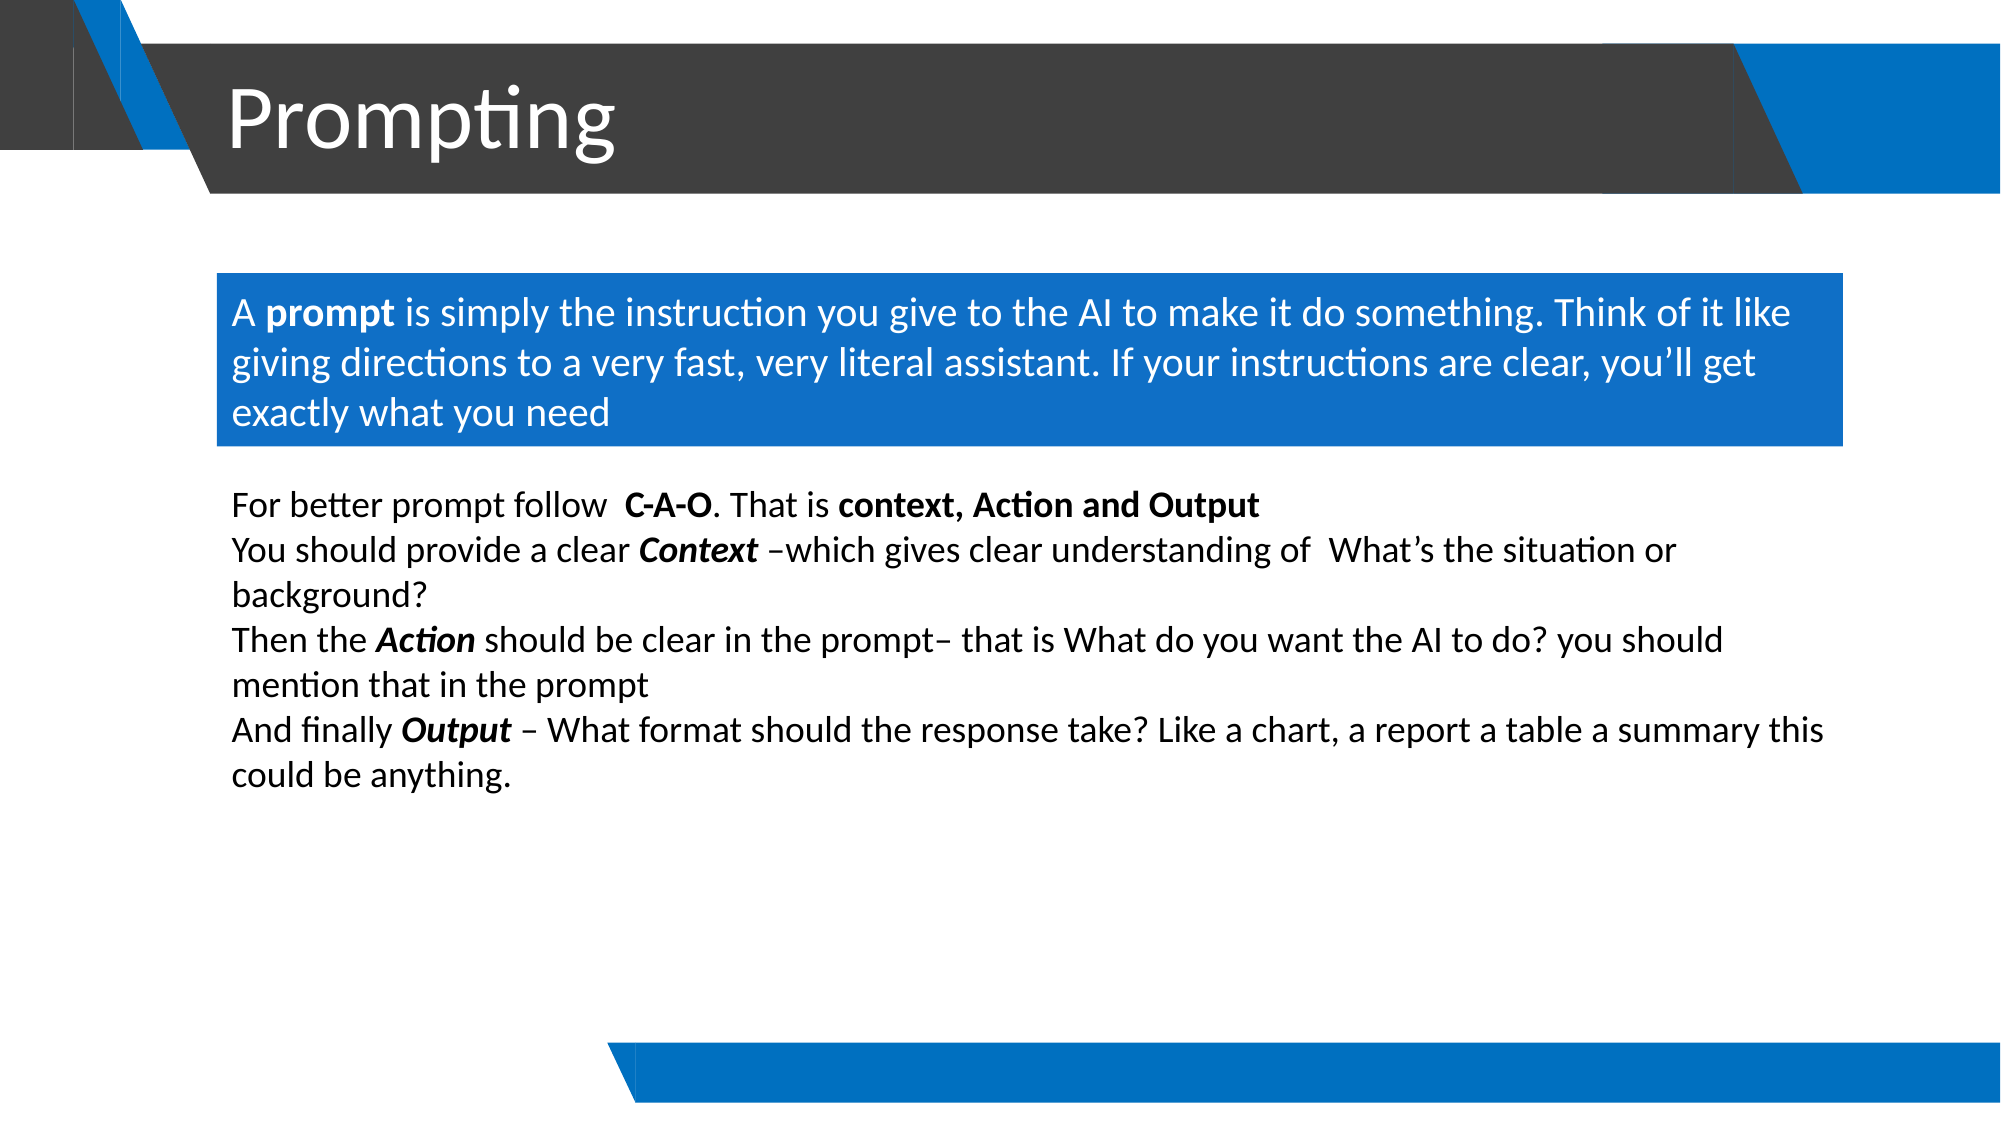

# Prompting
A prompt is simply the instruction you give to the AI to make it do something. Think of it like giving directions to a very fast, very literal assistant. If your instructions are clear, you’ll get exactly what you need
For better prompt follow  C-A-O. That is context, Action and Output
You should provide a clear Context –which gives clear understanding of  What’s the situation or background?
Then the Action should be clear in the prompt– that is What do you want the AI to do? you should mention that in the prompt
And finally Output – What format should the response take? Like a chart, a report a table a summary this could be anything.